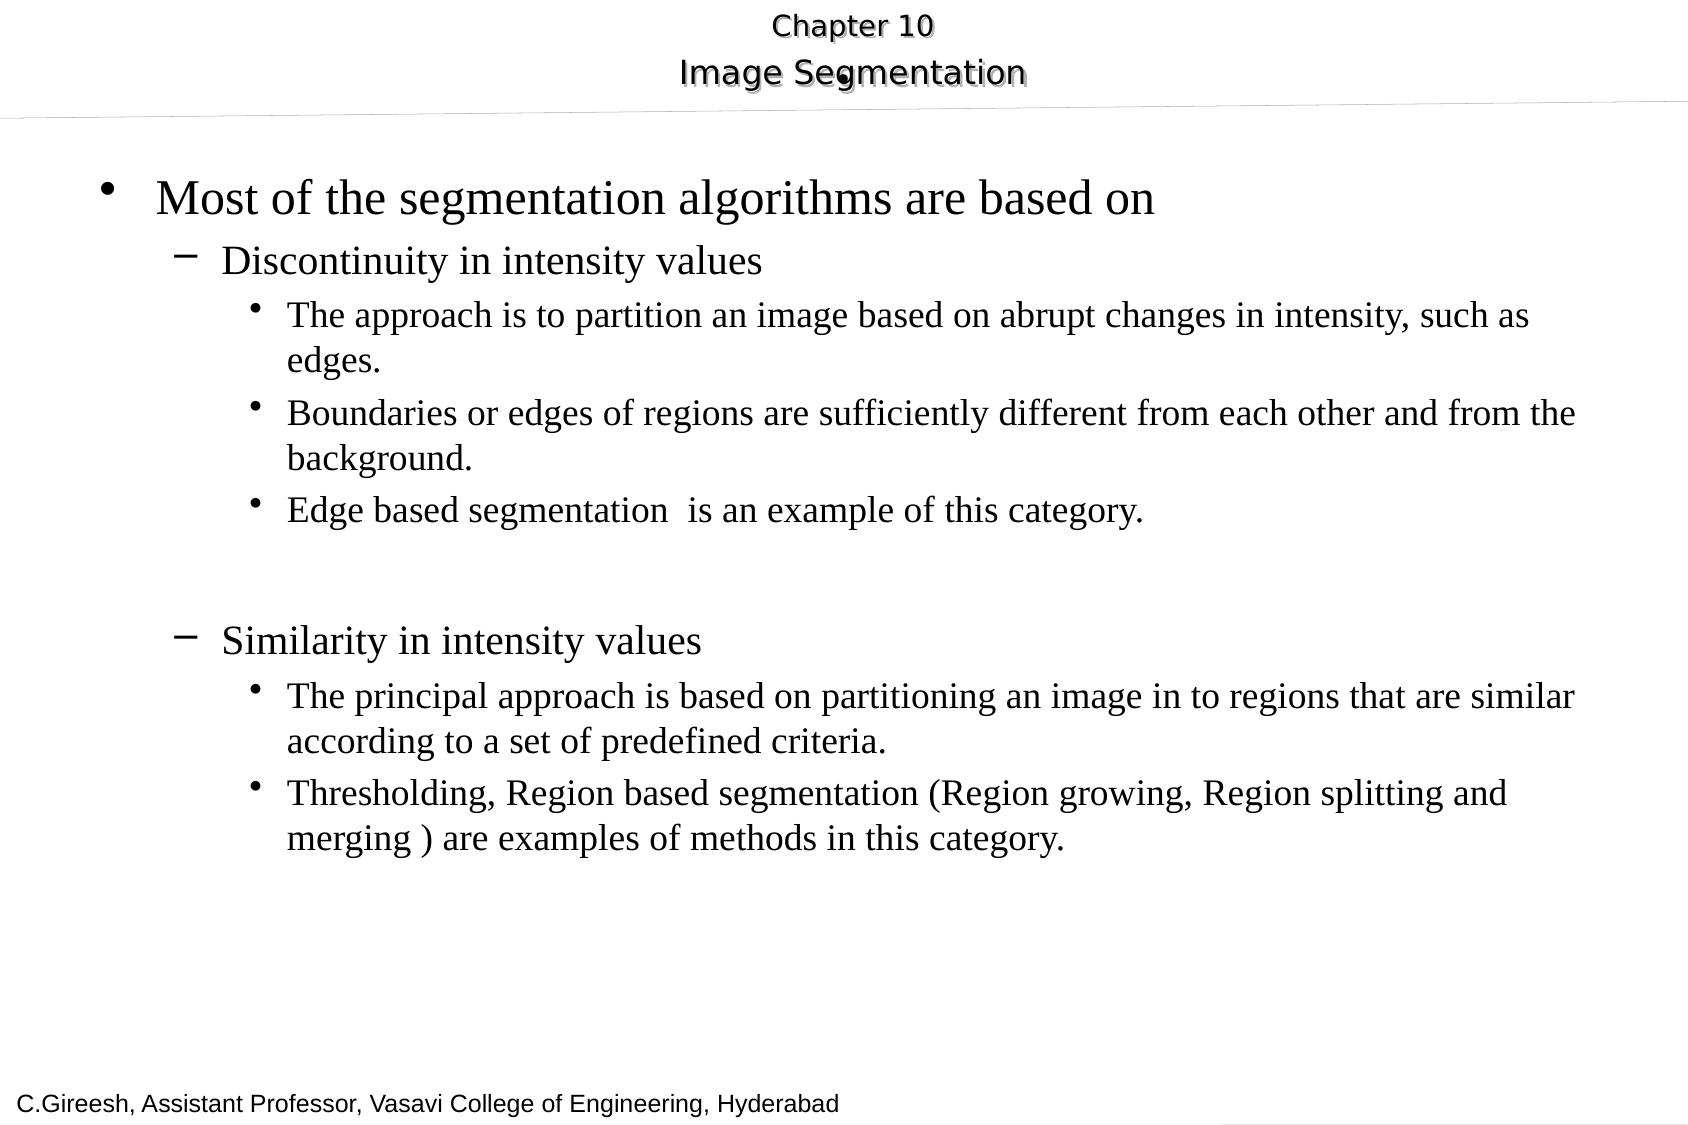

# .
Most of the segmentation algorithms are based on
Discontinuity in intensity values
The approach is to partition an image based on abrupt changes in intensity, such as edges.
Boundaries or edges of regions are sufficiently different from each other and from the background.
Edge based segmentation  is an example of this category.

Similarity in intensity values
The principal approach is based on partitioning an image in to regions that are similar according to a set of predefined criteria.
Thresholding, Region based segmentation (Region growing, Region splitting and merging ) are examples of methods in this category.